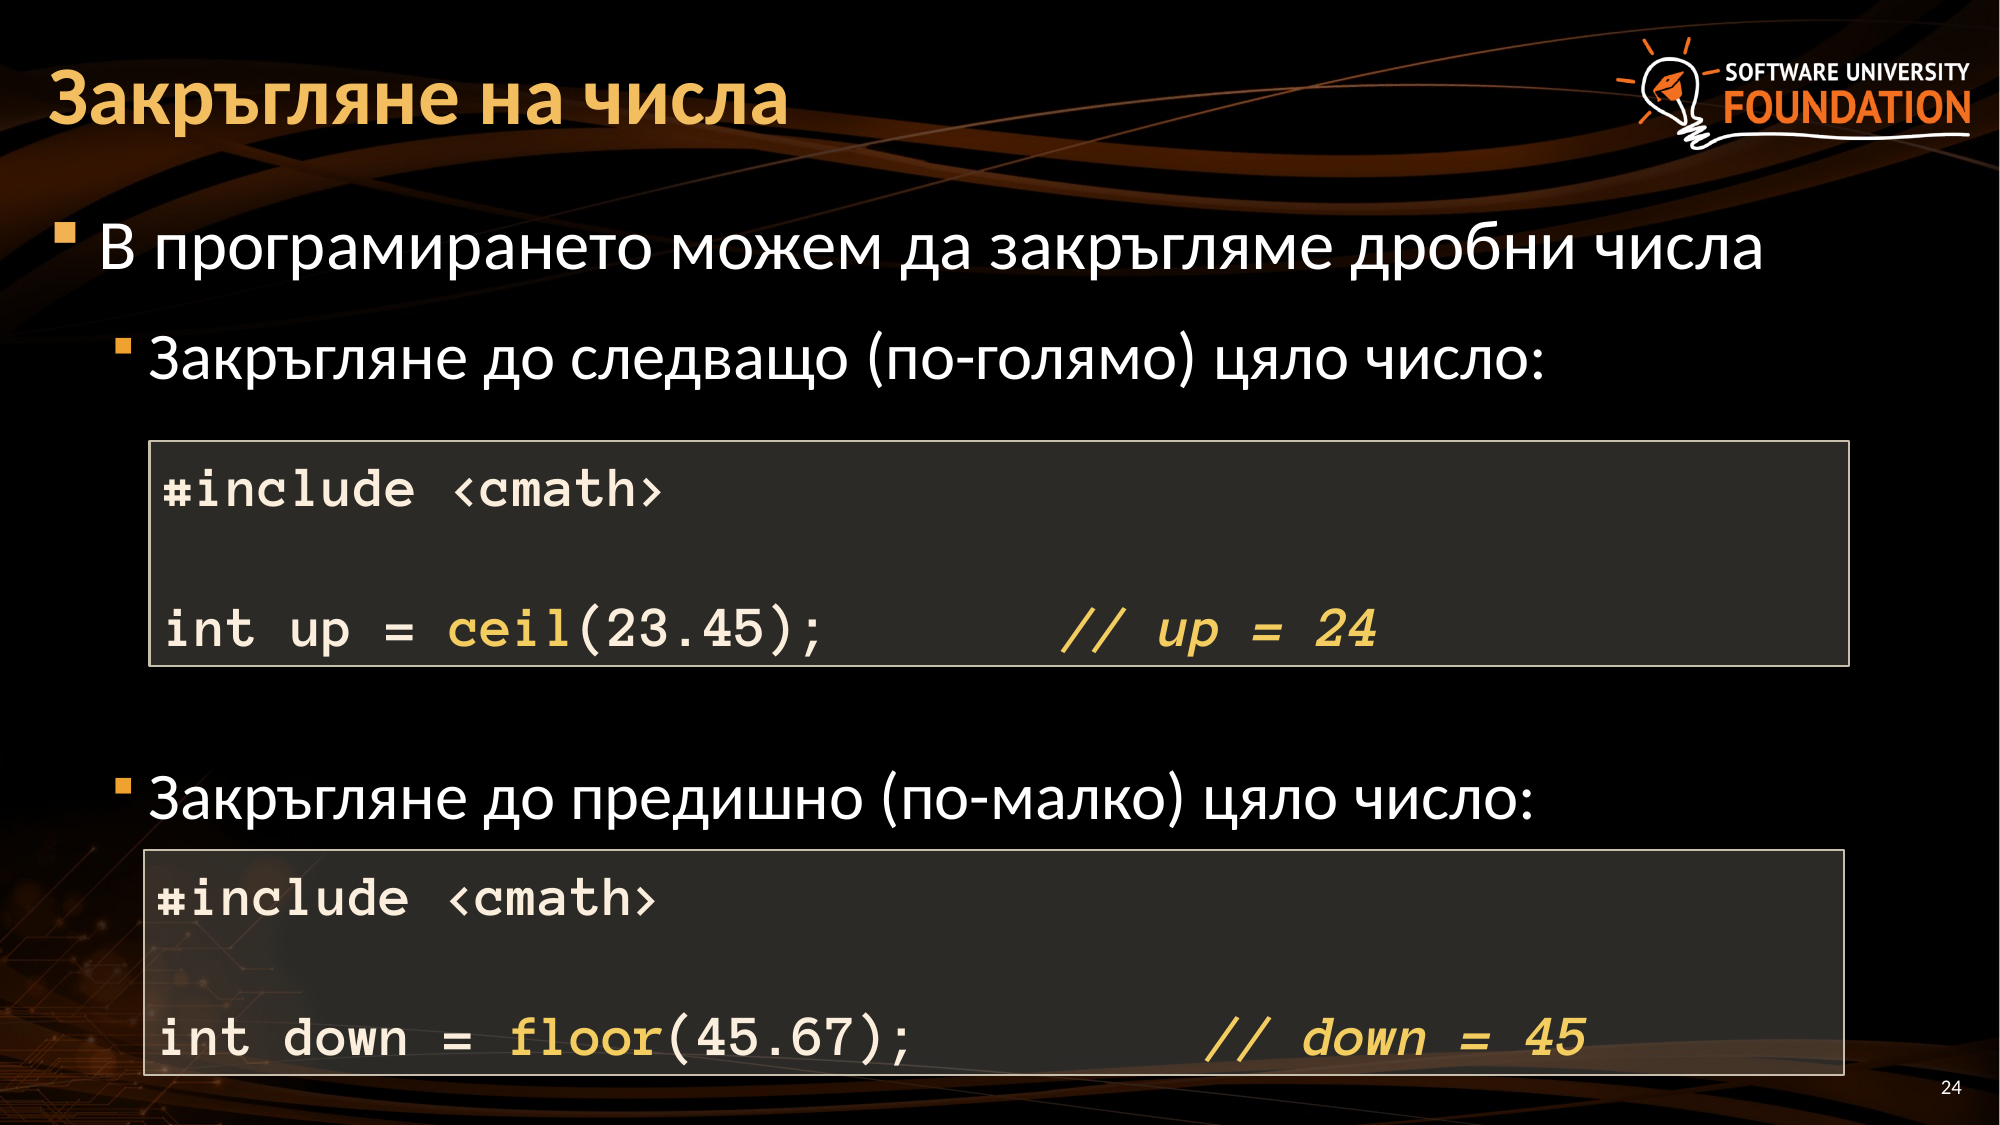

# Закръгляне на числа
В програмирането можем да закръгляме дробни числа
Закръгляне до следващо (по-голямо) цяло число:

Закръгляне до предишно (по-малко) цяло число:

#include <cmath>

int up = ceil(23.45);		// up = 24
#include <cmath>

int down = floor(45.67);		// down = 45
24